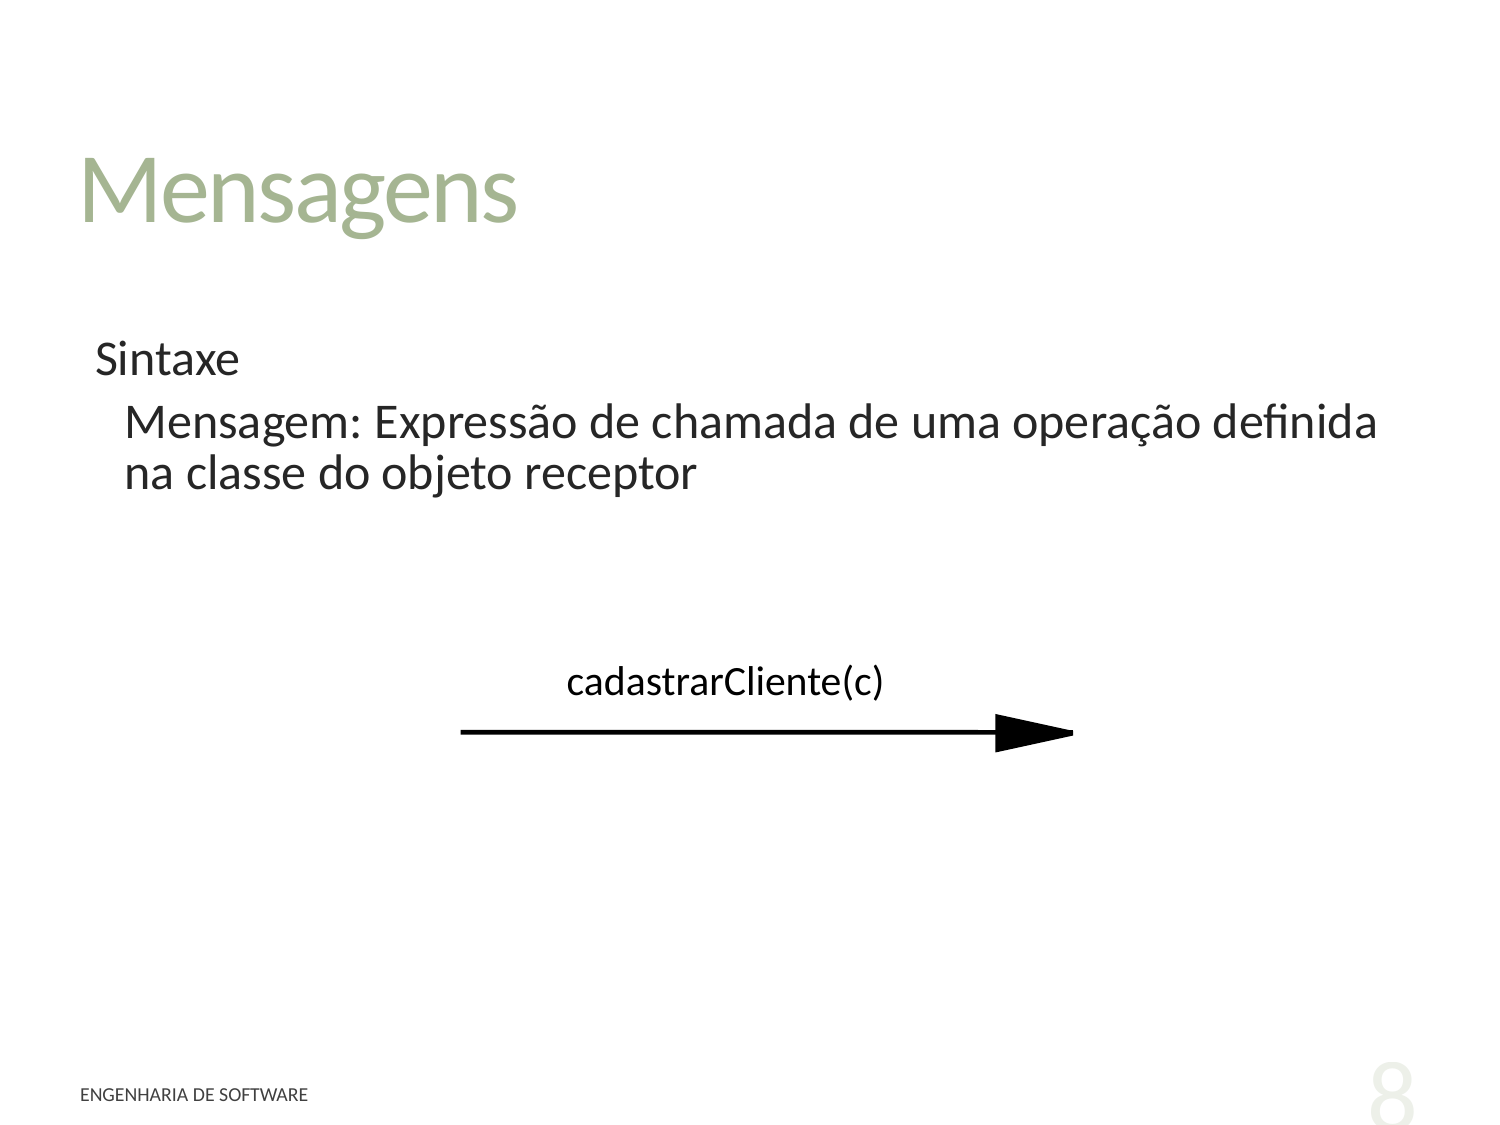

# Mensagens
Sintaxe
Mensagem: Expressão de chamada de uma operação definida na classe do objeto receptor
cadastrarCliente(c)

8
Engenharia de Software